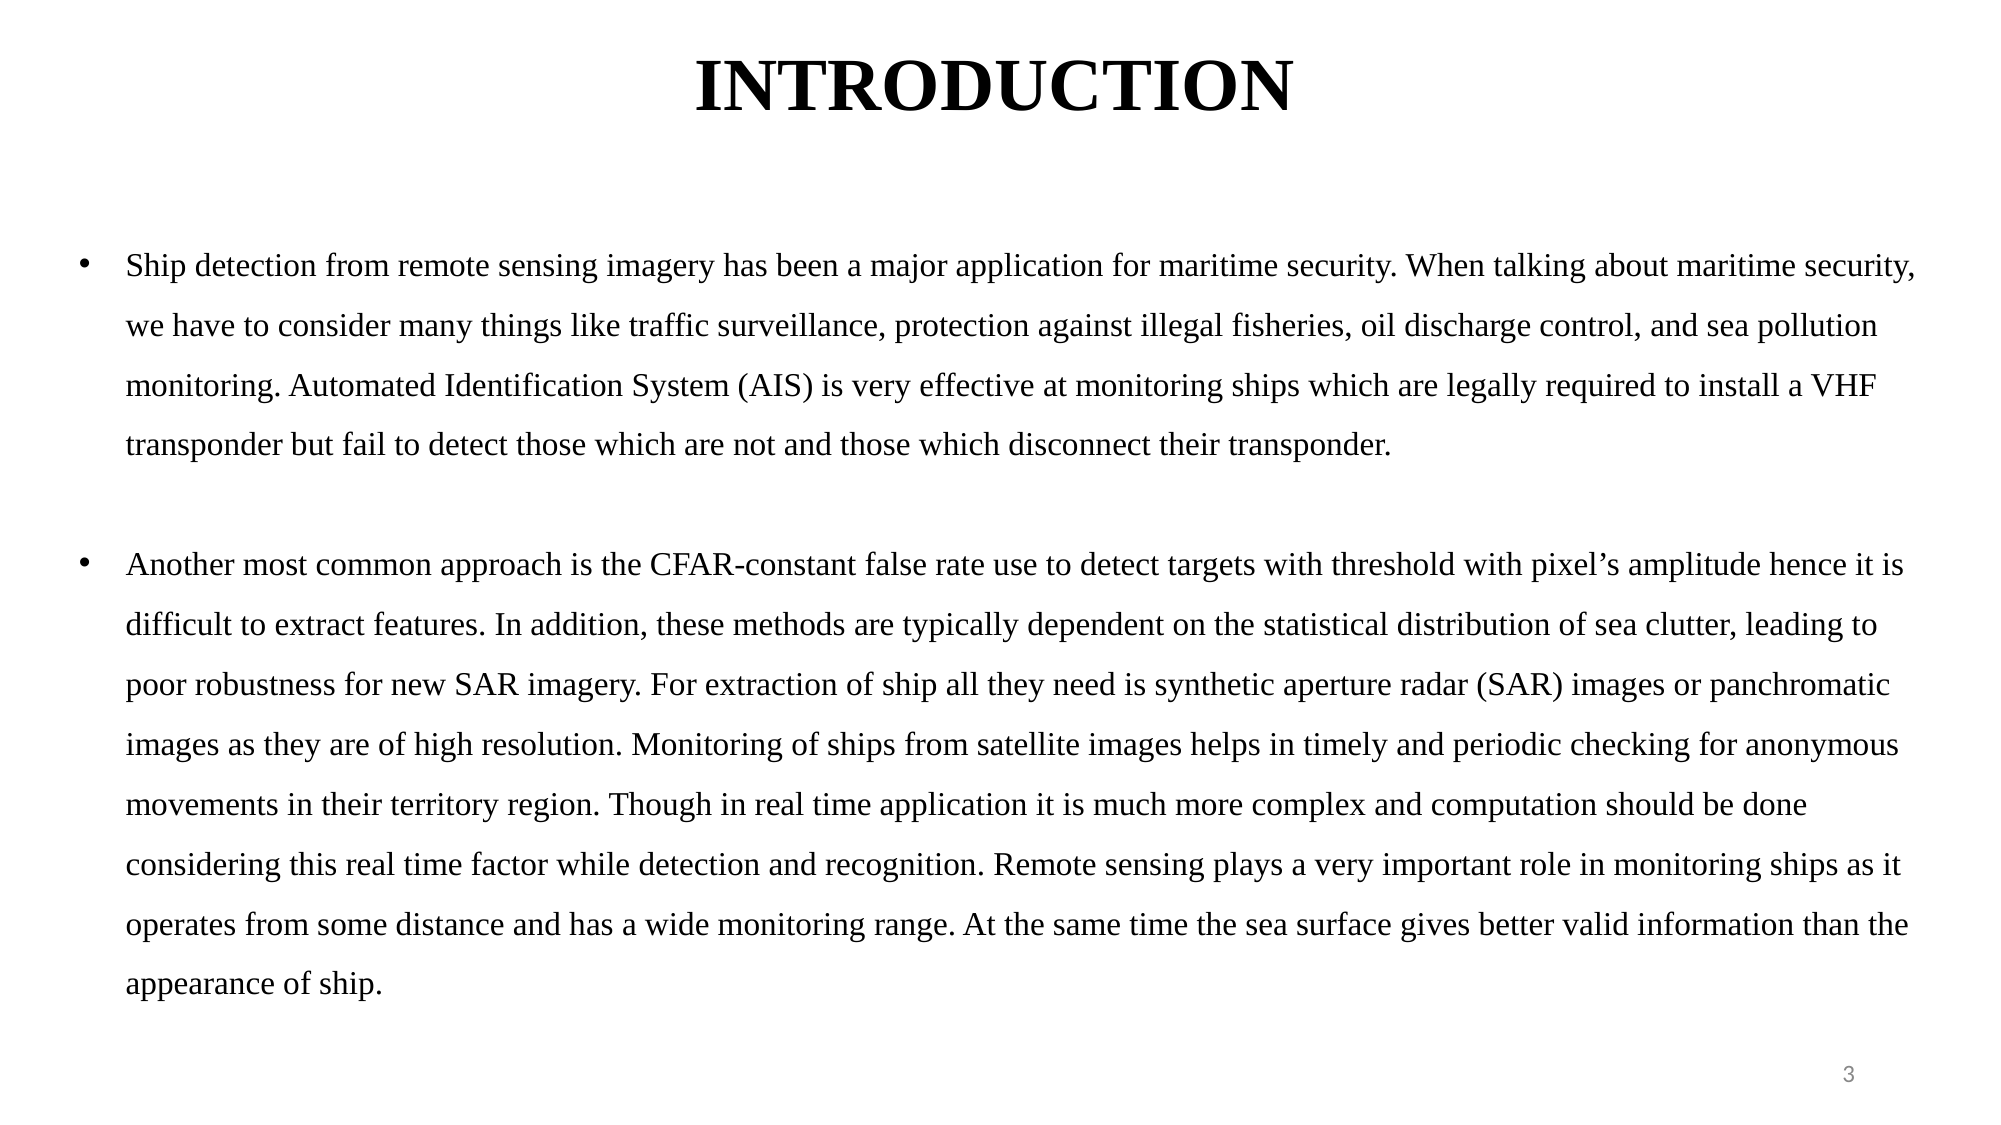

INTRODUCTION
Ship detection from remote sensing imagery has been a major application for maritime security. When talking about maritime security, we have to consider many things like traffic surveillance, protection against illegal fisheries, oil discharge control, and sea pollution monitoring. Automated Identification System (AIS) is very effective at monitoring ships which are legally required to install a VHF transponder but fail to detect those which are not and those which disconnect their transponder.

Another most common approach is the CFAR-constant false rate use to detect targets with threshold with pixel’s amplitude hence it is difficult to extract features. In addition, these methods are typically dependent on the statistical distribution of sea clutter, leading to poor robustness for new SAR imagery. For extraction of ship all they need is synthetic aperture radar (SAR) images or panchromatic images as they are of high resolution. Monitoring of ships from satellite images helps in timely and periodic checking for anonymous movements in their territory region. Though in real time application it is much more complex and computation should be done considering this real time factor while detection and recognition. Remote sensing plays a very important role in monitoring ships as it operates from some distance and has a wide monitoring range. At the same time the sea surface gives better valid information than the appearance of ship.
3